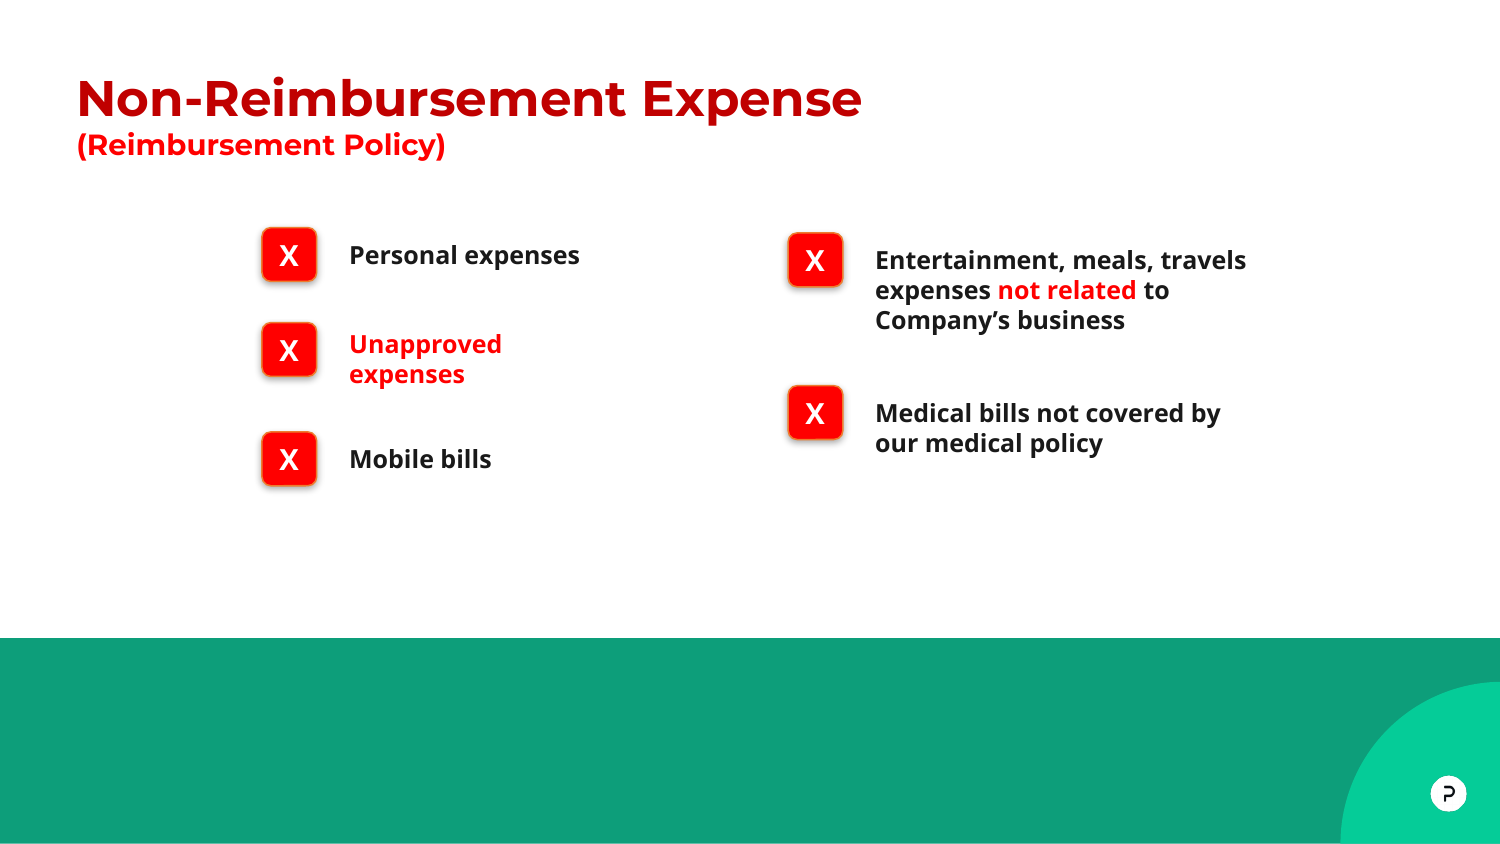

Non-Reimbursement Expense
(Reimbursement Policy)
X
Personal expenses
X
Entertainment, meals, travels expenses not related to Company’s business
Unapproved expenses
X
X
Medical bills not covered by our medical policy
X
Mobile bills